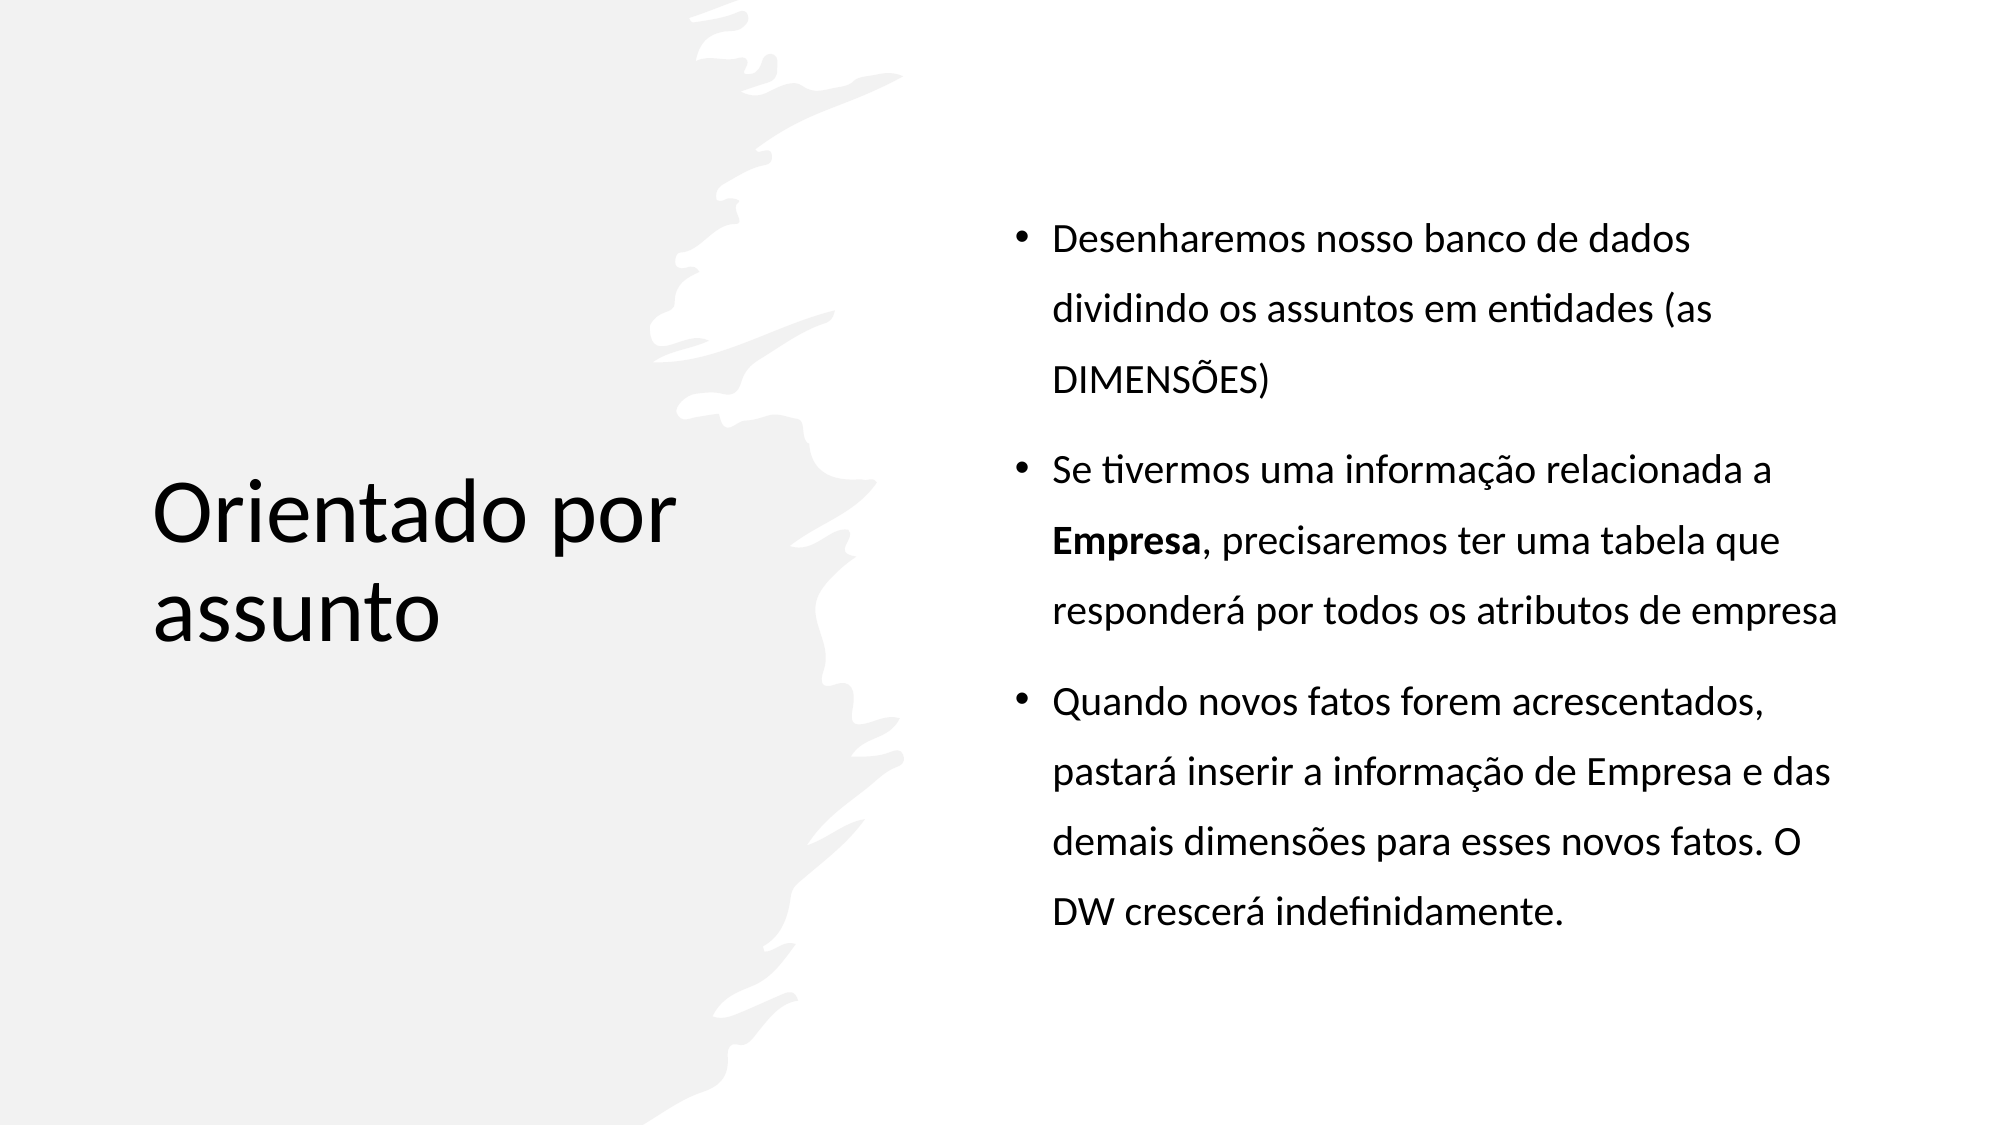

# Orientado por assunto
Desenharemos nosso banco de dados dividindo os assuntos em entidades (as DIMENSÕES)
Se tivermos uma informação relacionada a Empresa, precisaremos ter uma tabela que responderá por todos os atributos de empresa
Quando novos fatos forem acrescentados, pastará inserir a informação de Empresa e das demais dimensões para esses novos fatos. O DW crescerá indefinidamente.